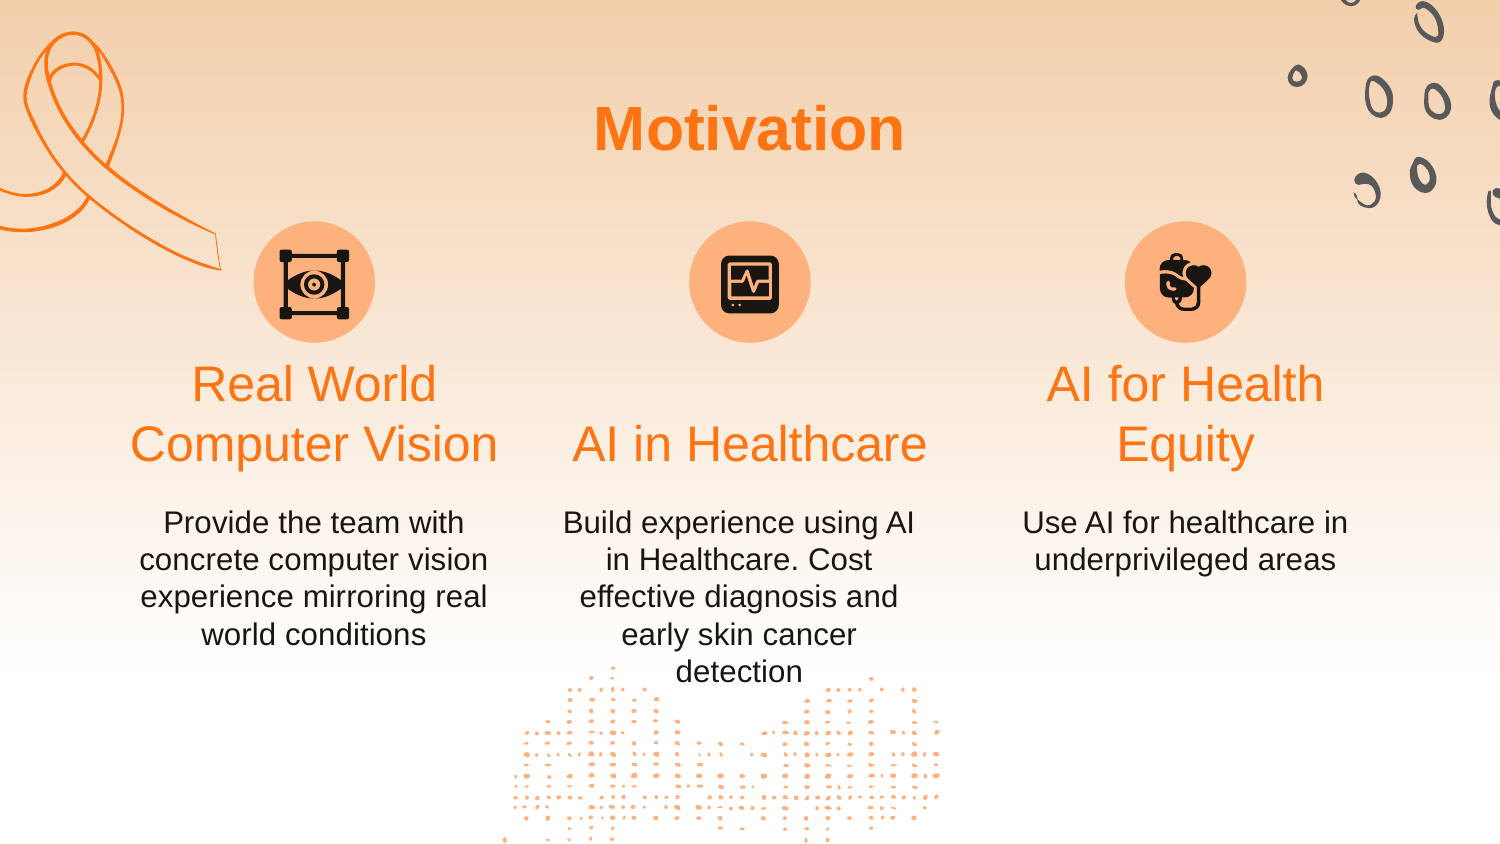

# Motivation

Real World Computer Vision
AI in Healthcare
AI for Health Equity
Provide the team with concrete computer vision experience mirroring real world conditions
Build experience using AI in Healthcare. Cost effective diagnosis and early skin cancer detection
Use AI for healthcare in underprivileged areas